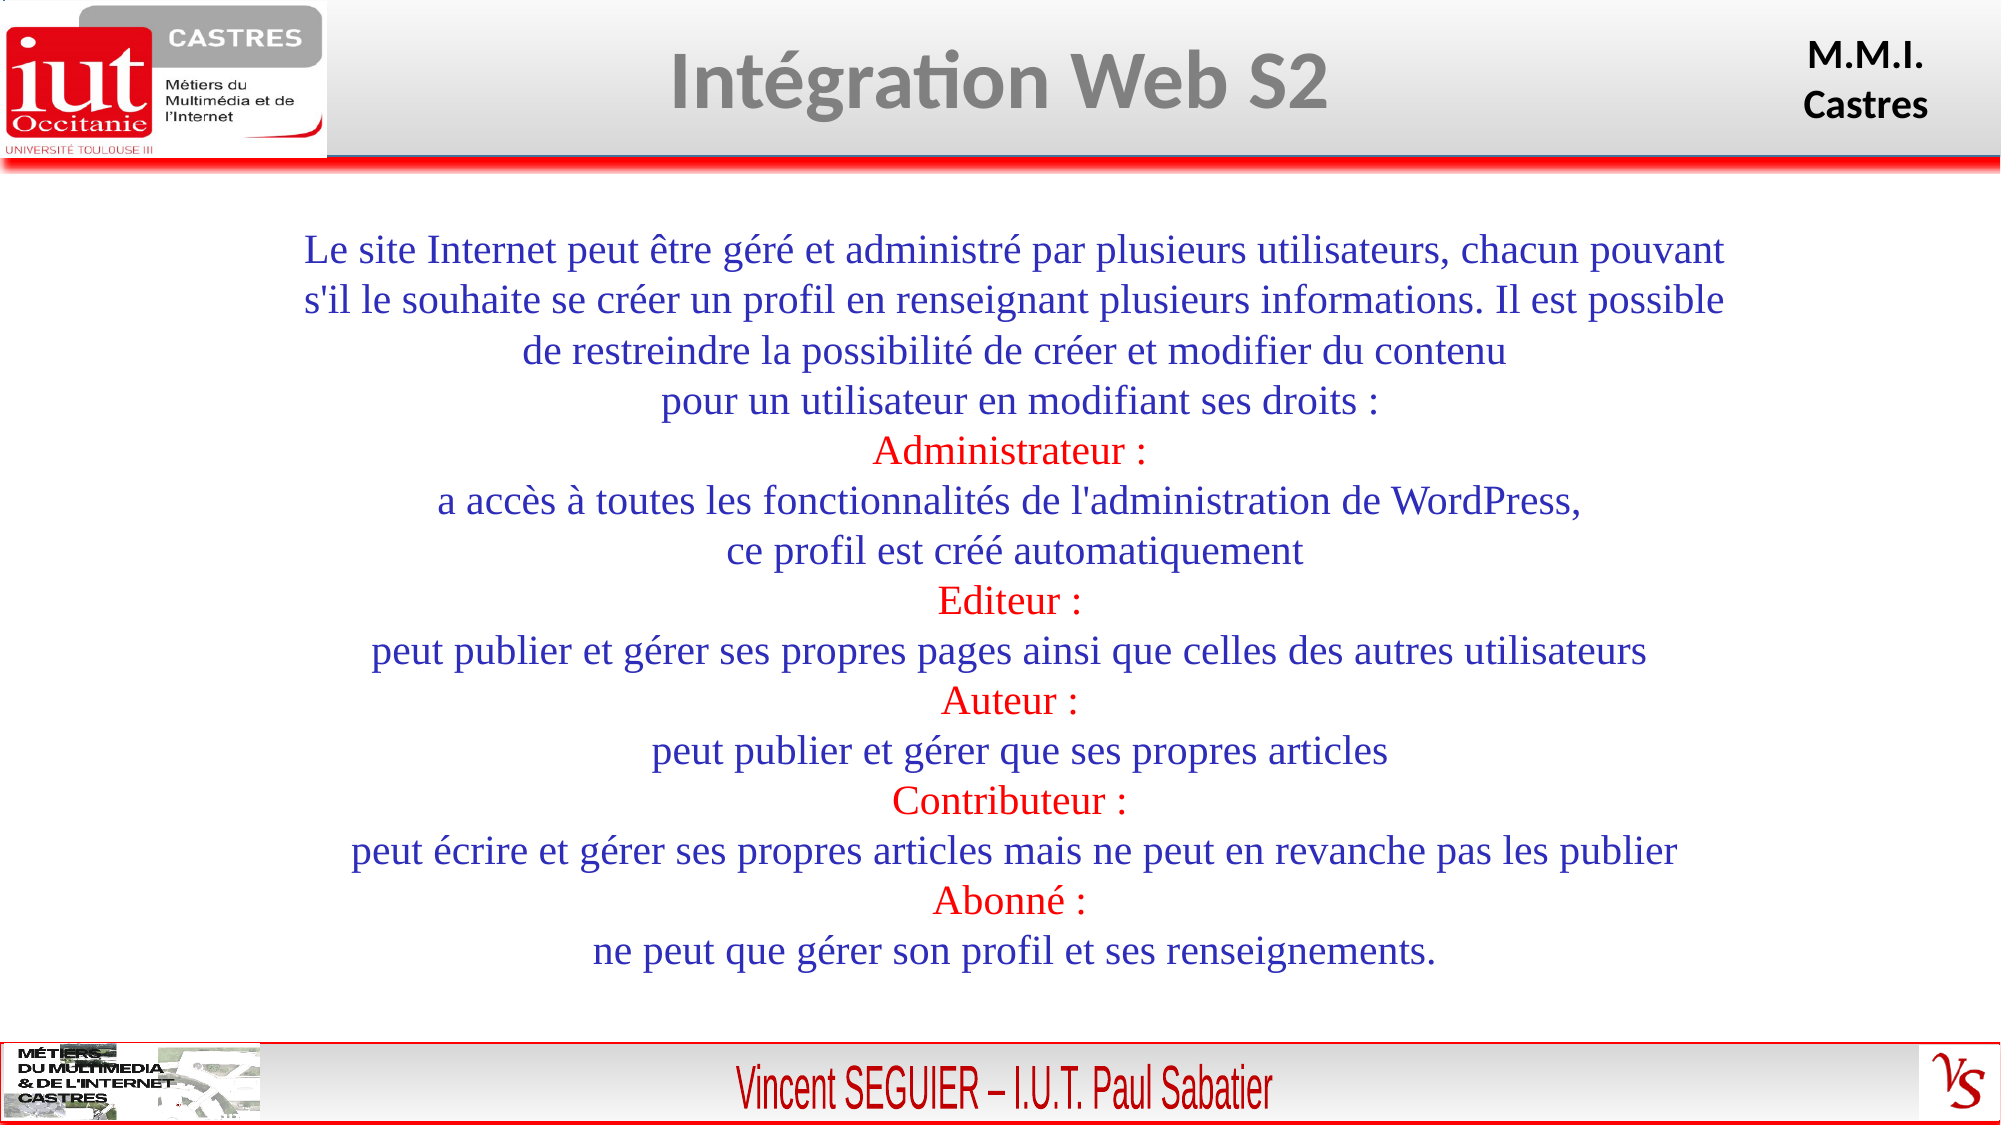

Le site Internet peut être géré et administré par plusieurs utilisateurs, chacun pouvant s'il le souhaite se créer un profil en renseignant plusieurs informations. Il est possible de restreindre la possibilité de créer et modifier du contenu
 pour un utilisateur en modifiant ses droits :
Administrateur :
a accès à toutes les fonctionnalités de l'administration de WordPress,
ce profil est créé automatiquement
Editeur :
peut publier et gérer ses propres pages ainsi que celles des autres utilisateurs
Auteur :
 peut publier et gérer que ses propres articles
Contributeur :
peut écrire et gérer ses propres articles mais ne peut en revanche pas les publier
Abonné :
ne peut que gérer son profil et ses renseignements.